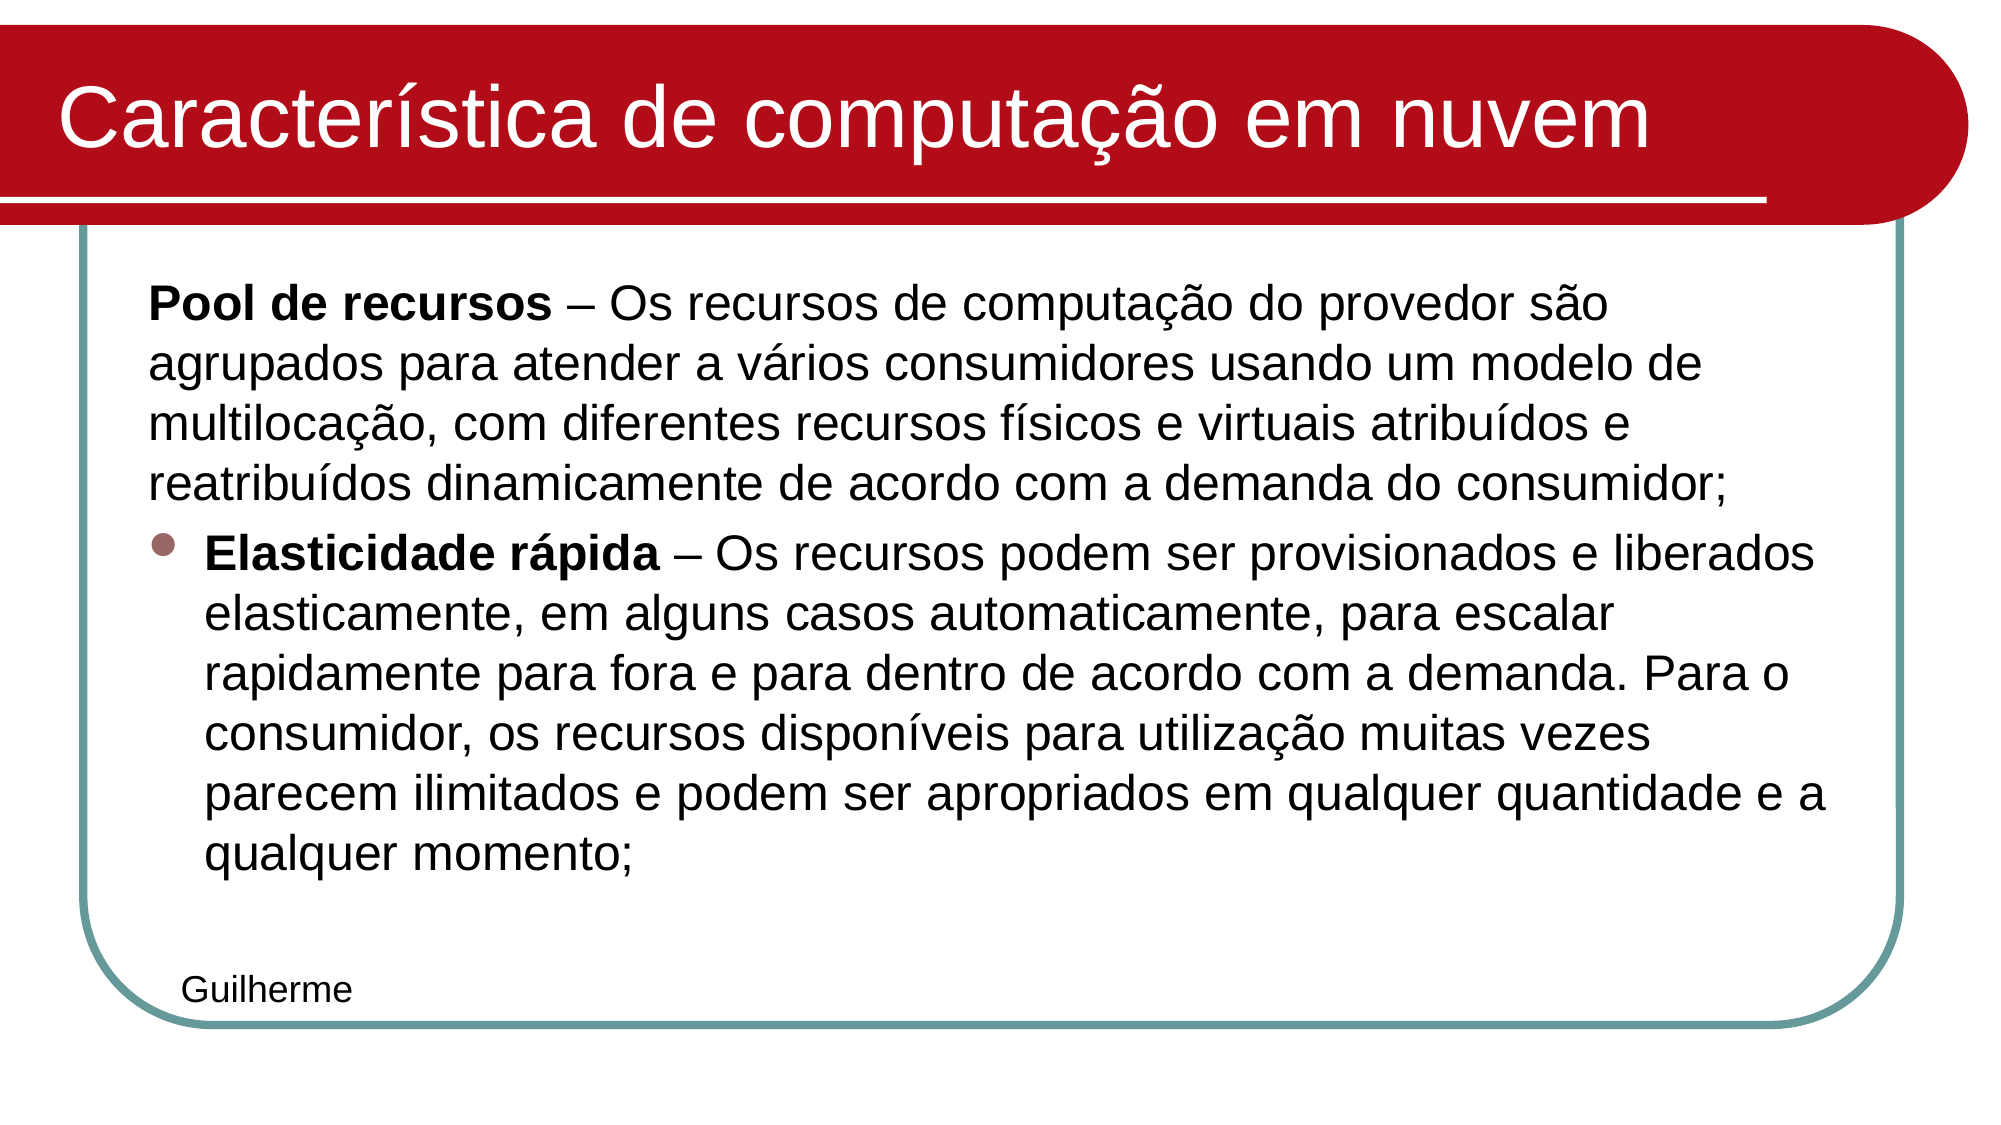

# Característica de computação em nuvem
Pool de recursos – Os recursos de computação do provedor são agrupados para atender a vários consumidores usando um modelo de multilocação, com diferentes recursos físicos e virtuais atribuídos e reatribuídos dinamicamente de acordo com a demanda do consumidor;
Elasticidade rápida – Os recursos podem ser provisionados e liberados elasticamente, em alguns casos automaticamente, para escalar rapidamente para fora e para dentro de acordo com a demanda. Para o consumidor, os recursos disponíveis para utilização muitas vezes parecem ilimitados e podem ser apropriados em qualquer quantidade e a qualquer momento;
Guilherme